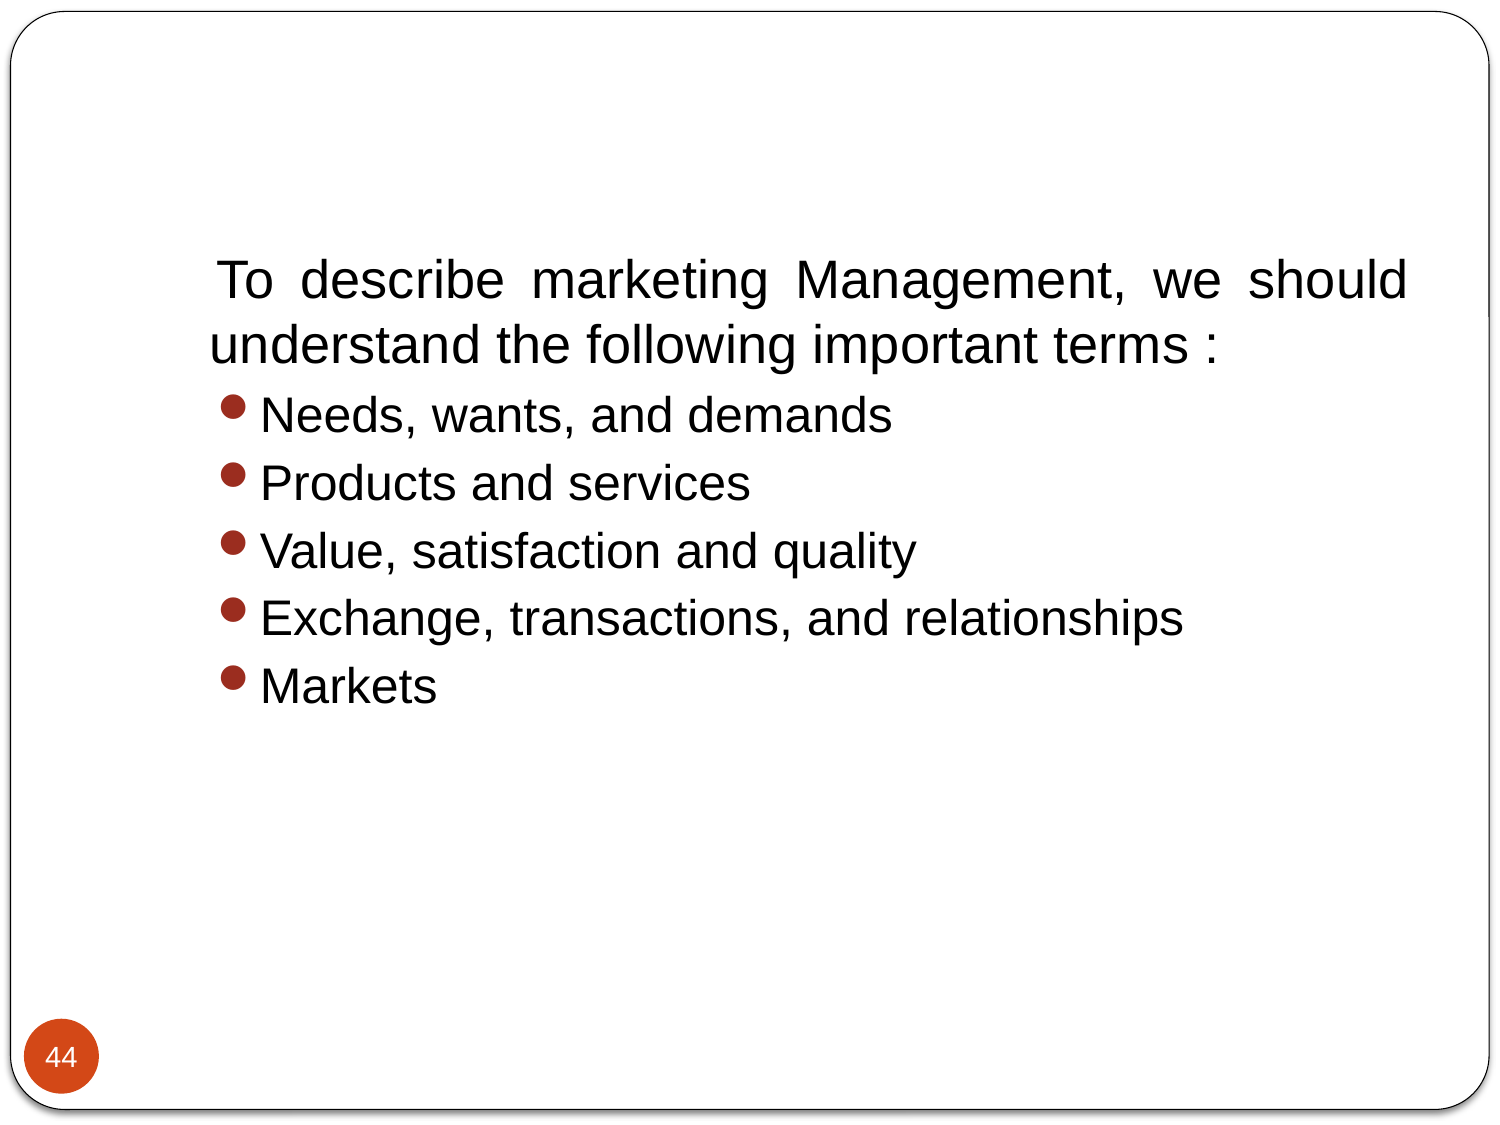

#
  To describe marketing Management, we should understand the following important terms :
Needs, wants, and demands
Products and services
Value, satisfaction and quality
Exchange, transactions, and relationships
Markets
44